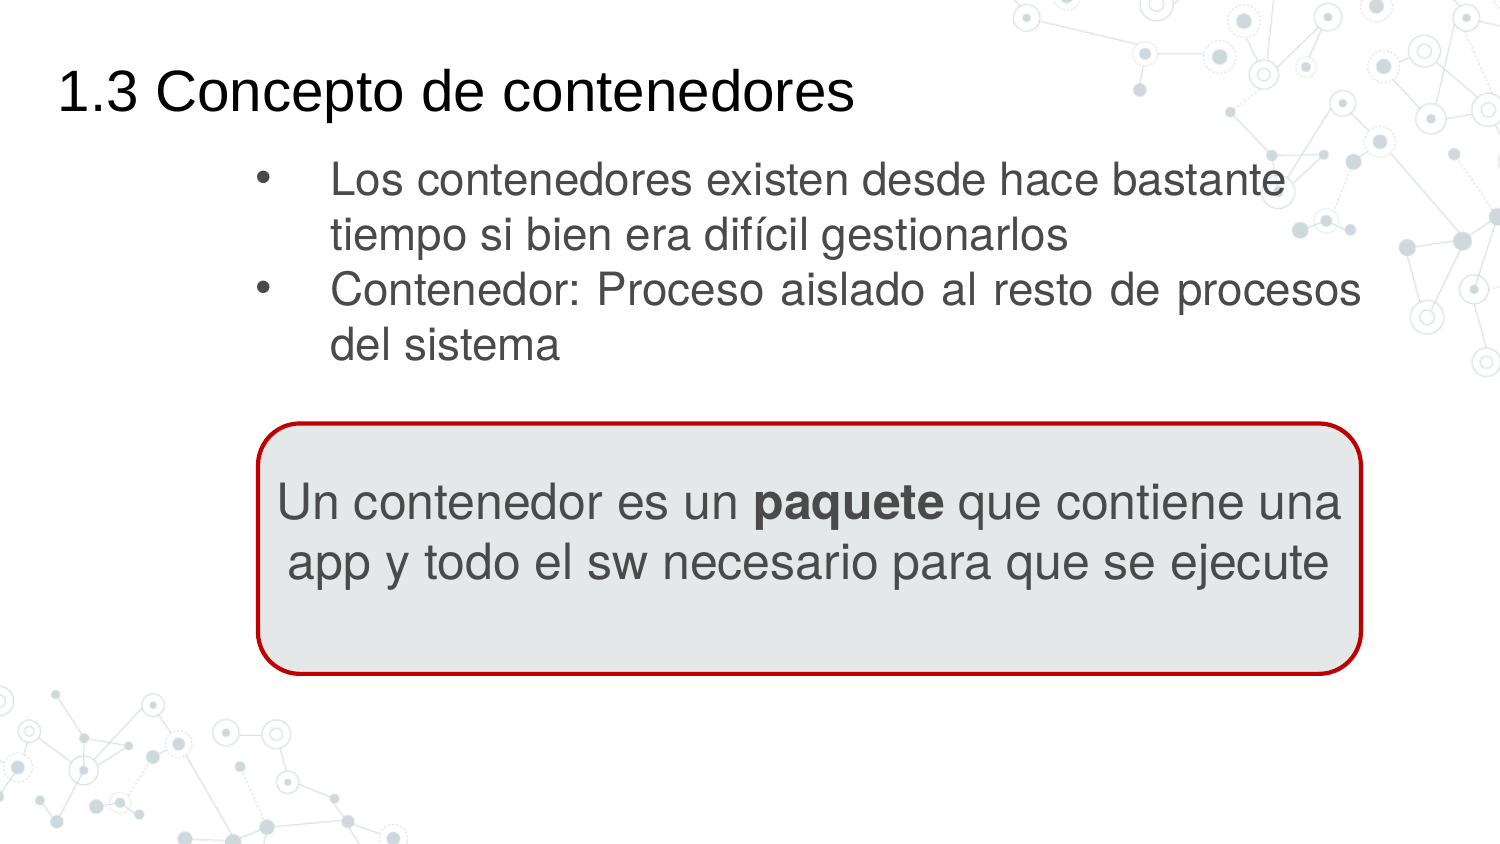

1.3 Concepto de contenedores

Los contenedores existen desde hace bastante tiempo si bien era difícil gestionarlos
Contenedor: Proceso aislado al resto de procesos del sistema

Un contenedor es un paquete que contiene una app y todo el sw necesario para que se ejecute